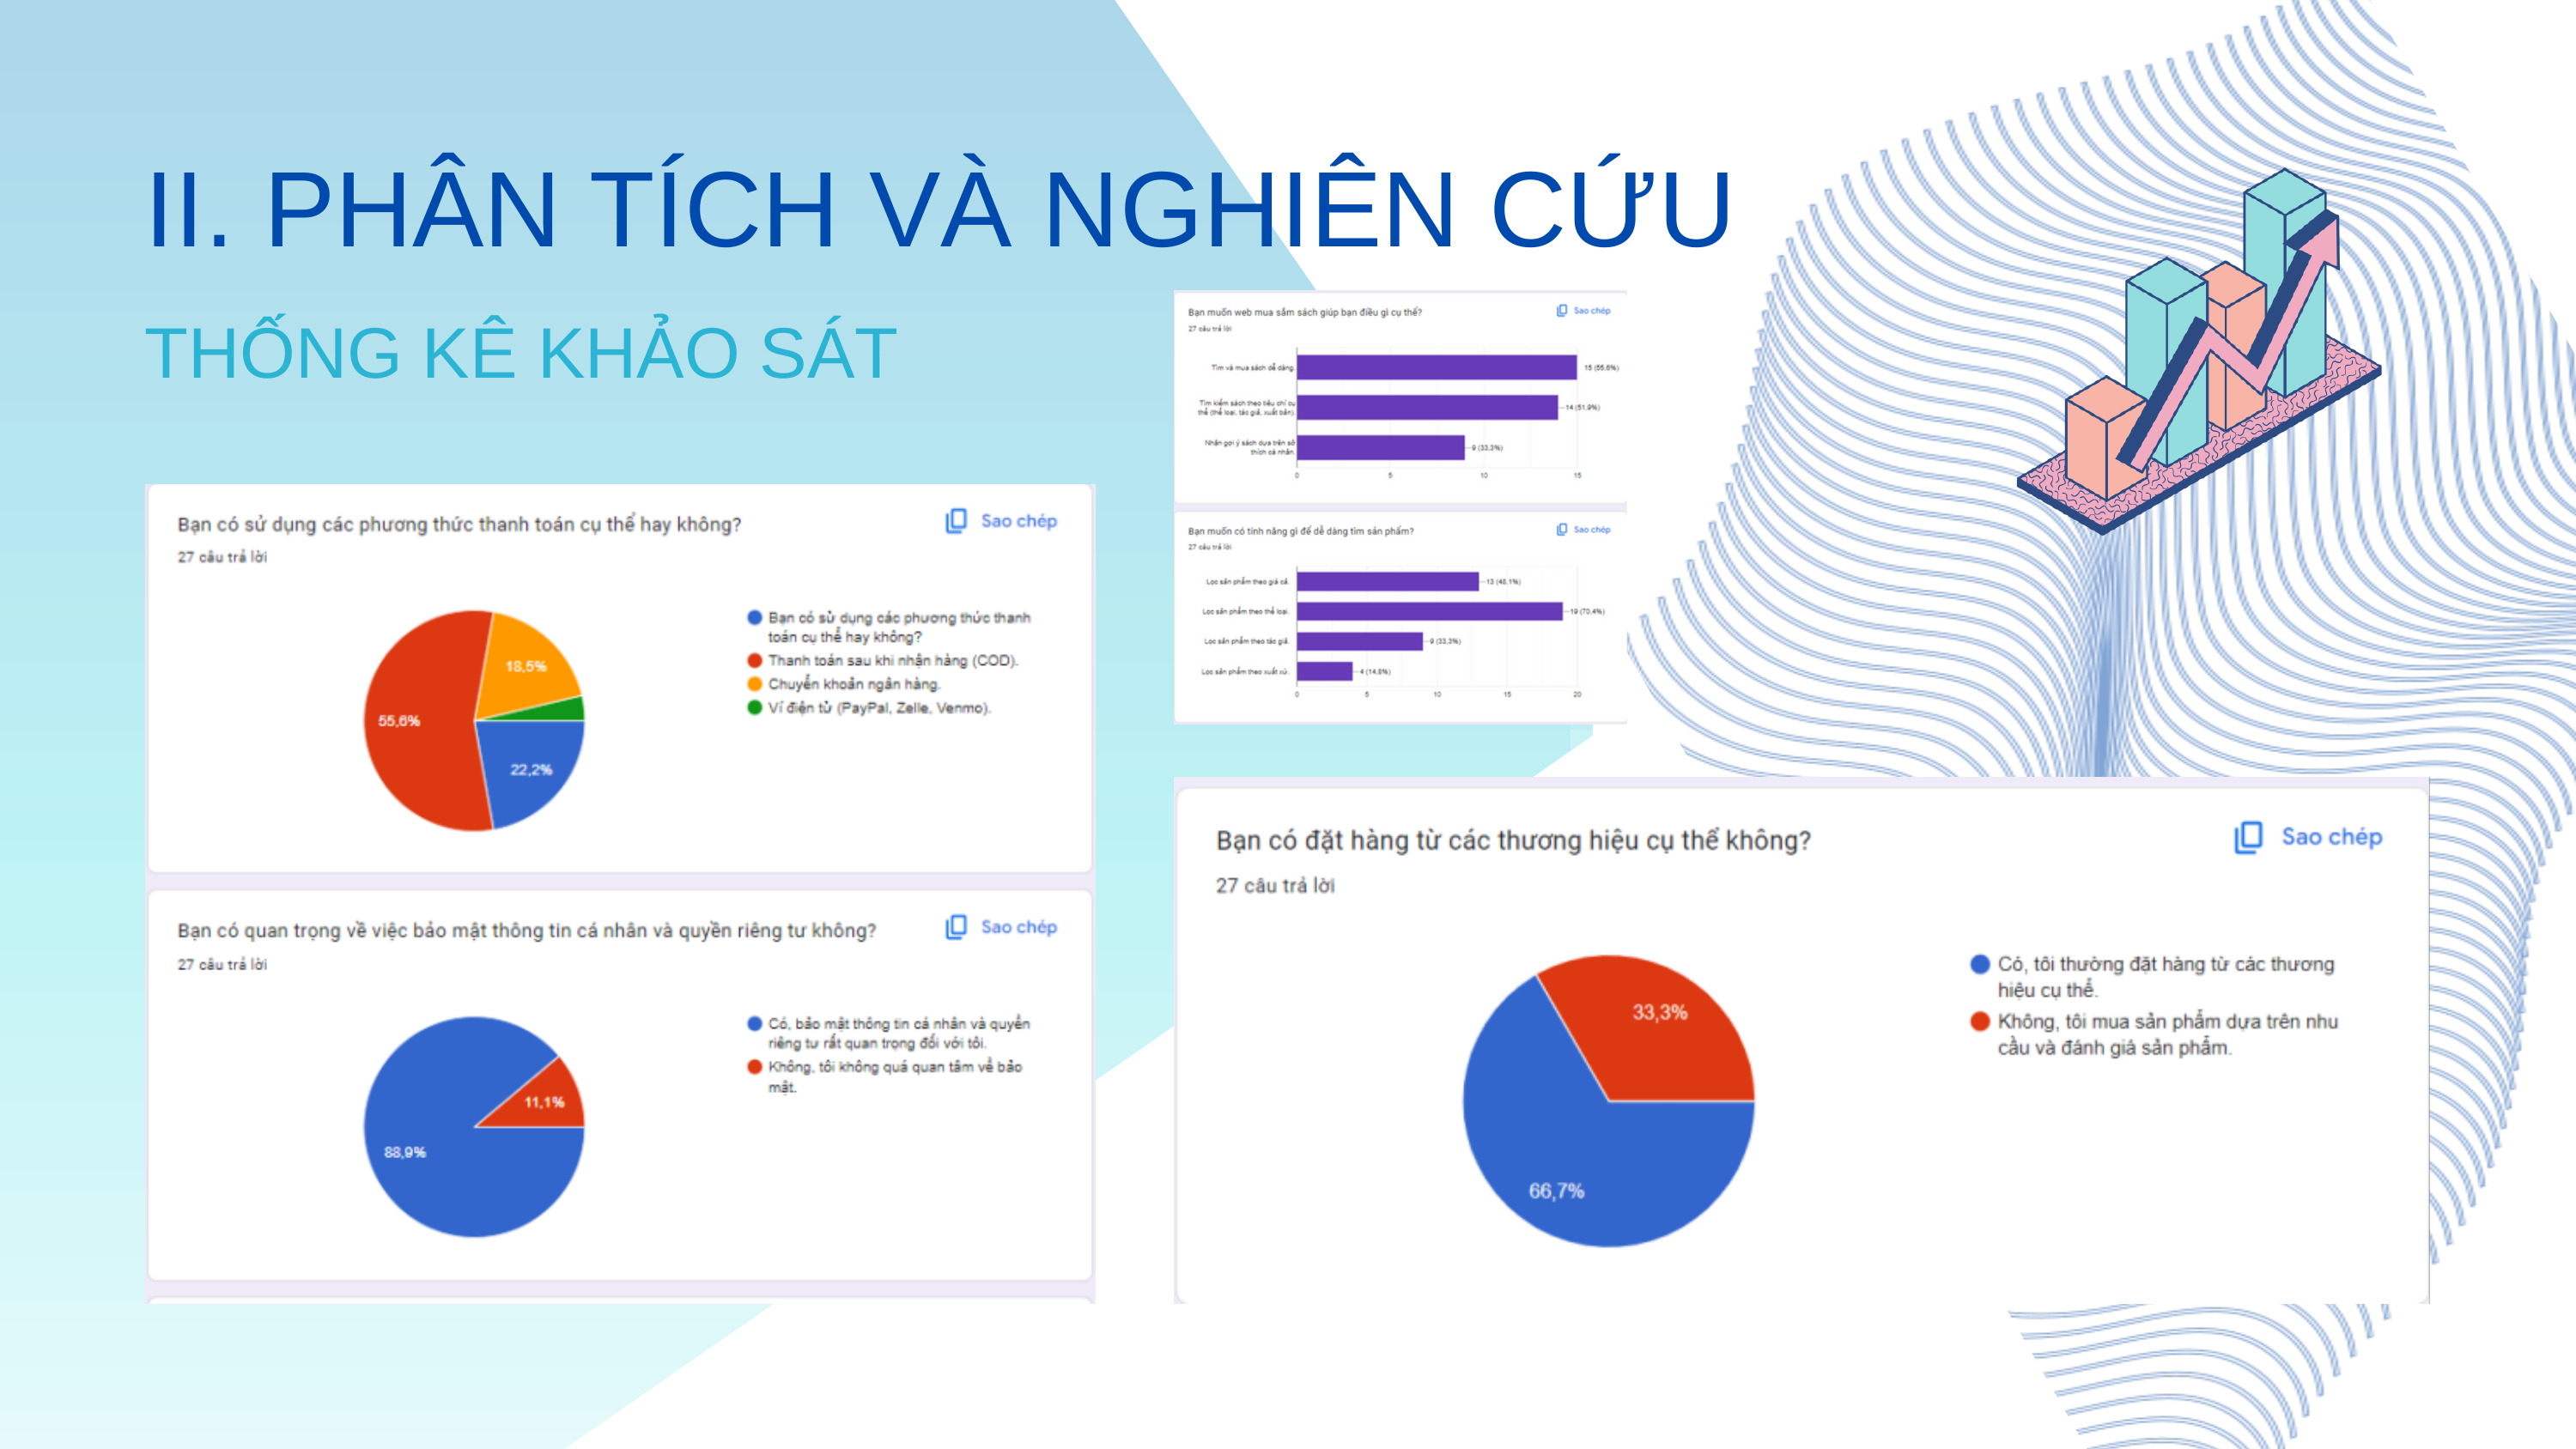

II. PHÂN TÍCH VÀ NGHIÊN CỨU

THỐNG KÊ KHẢO SÁT